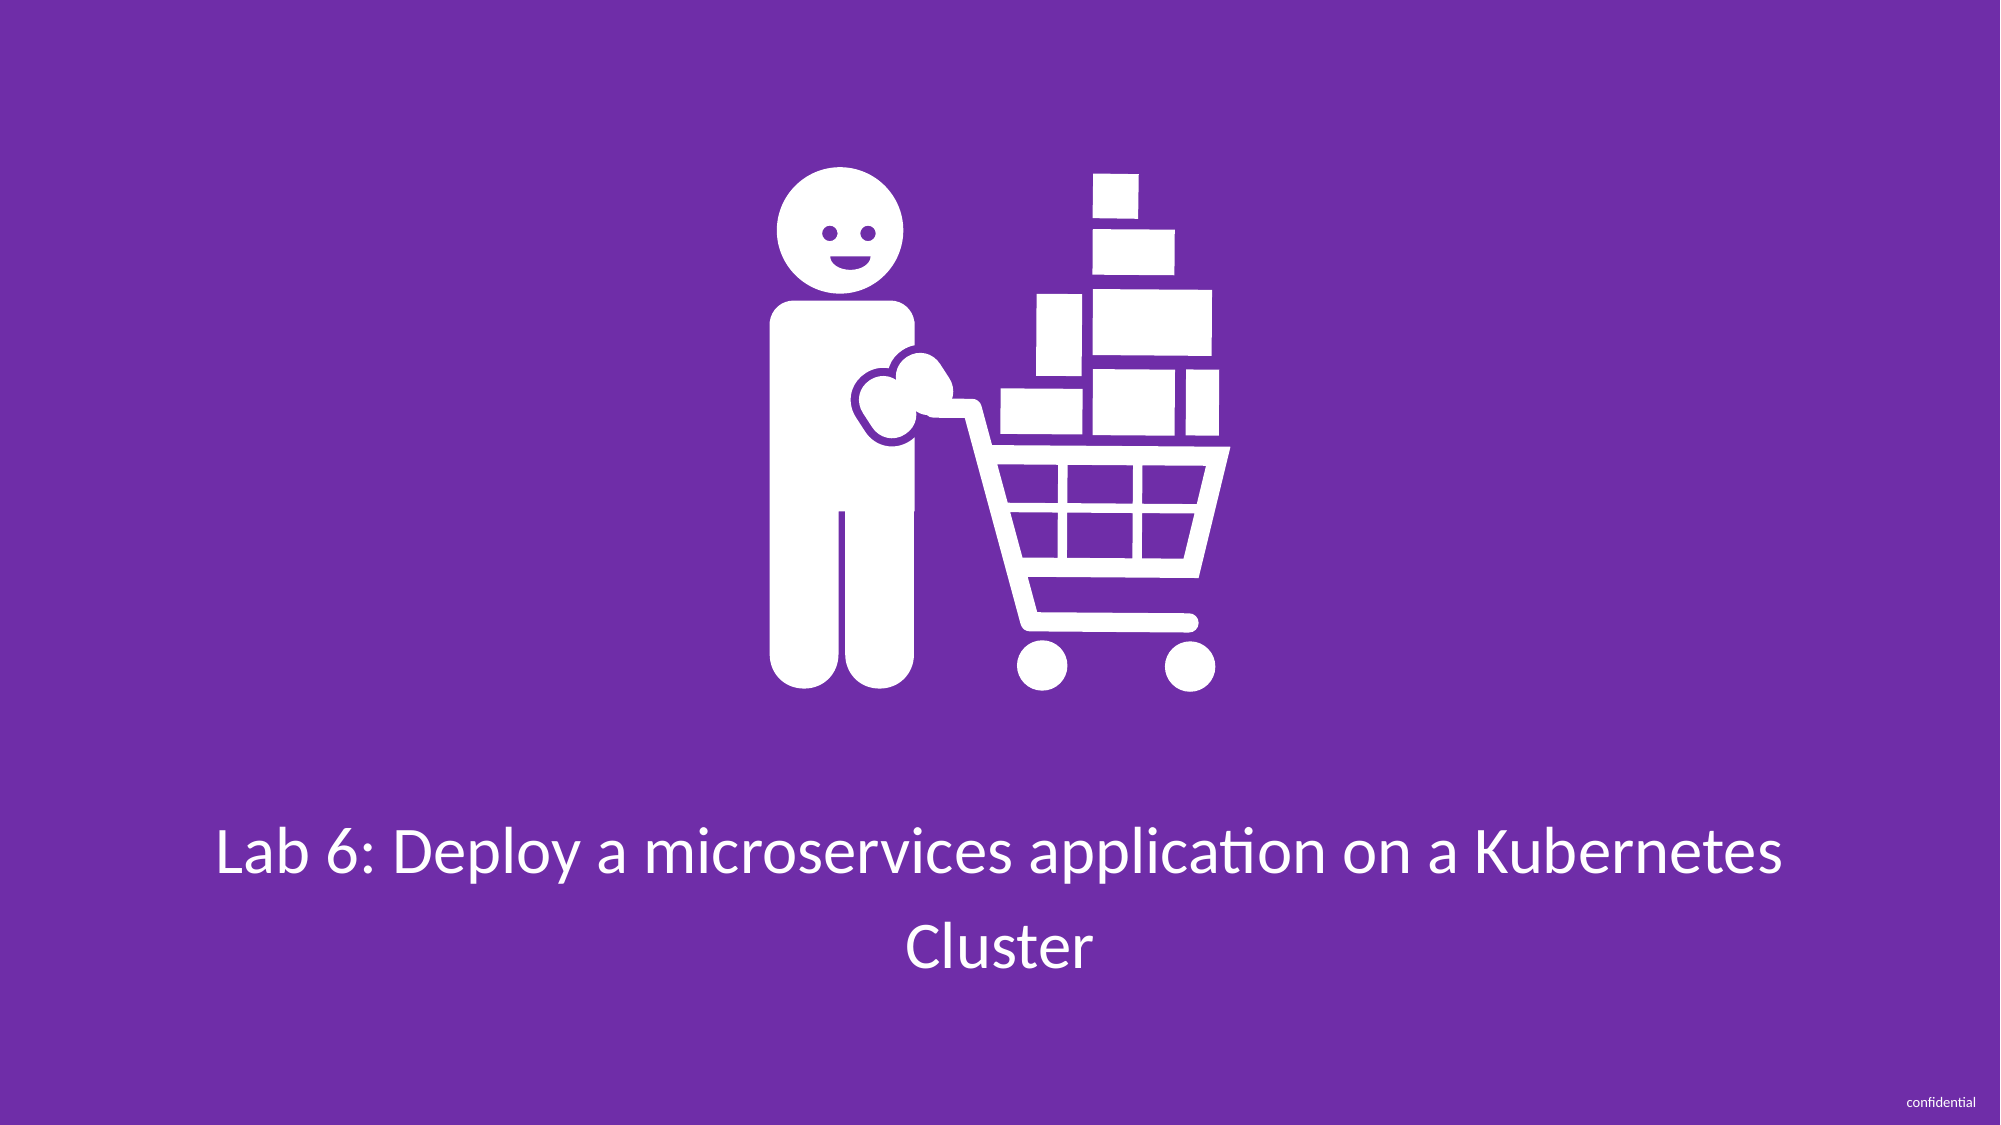

# Lab 6: Deploy a microservices application on a Kubernetes Cluster